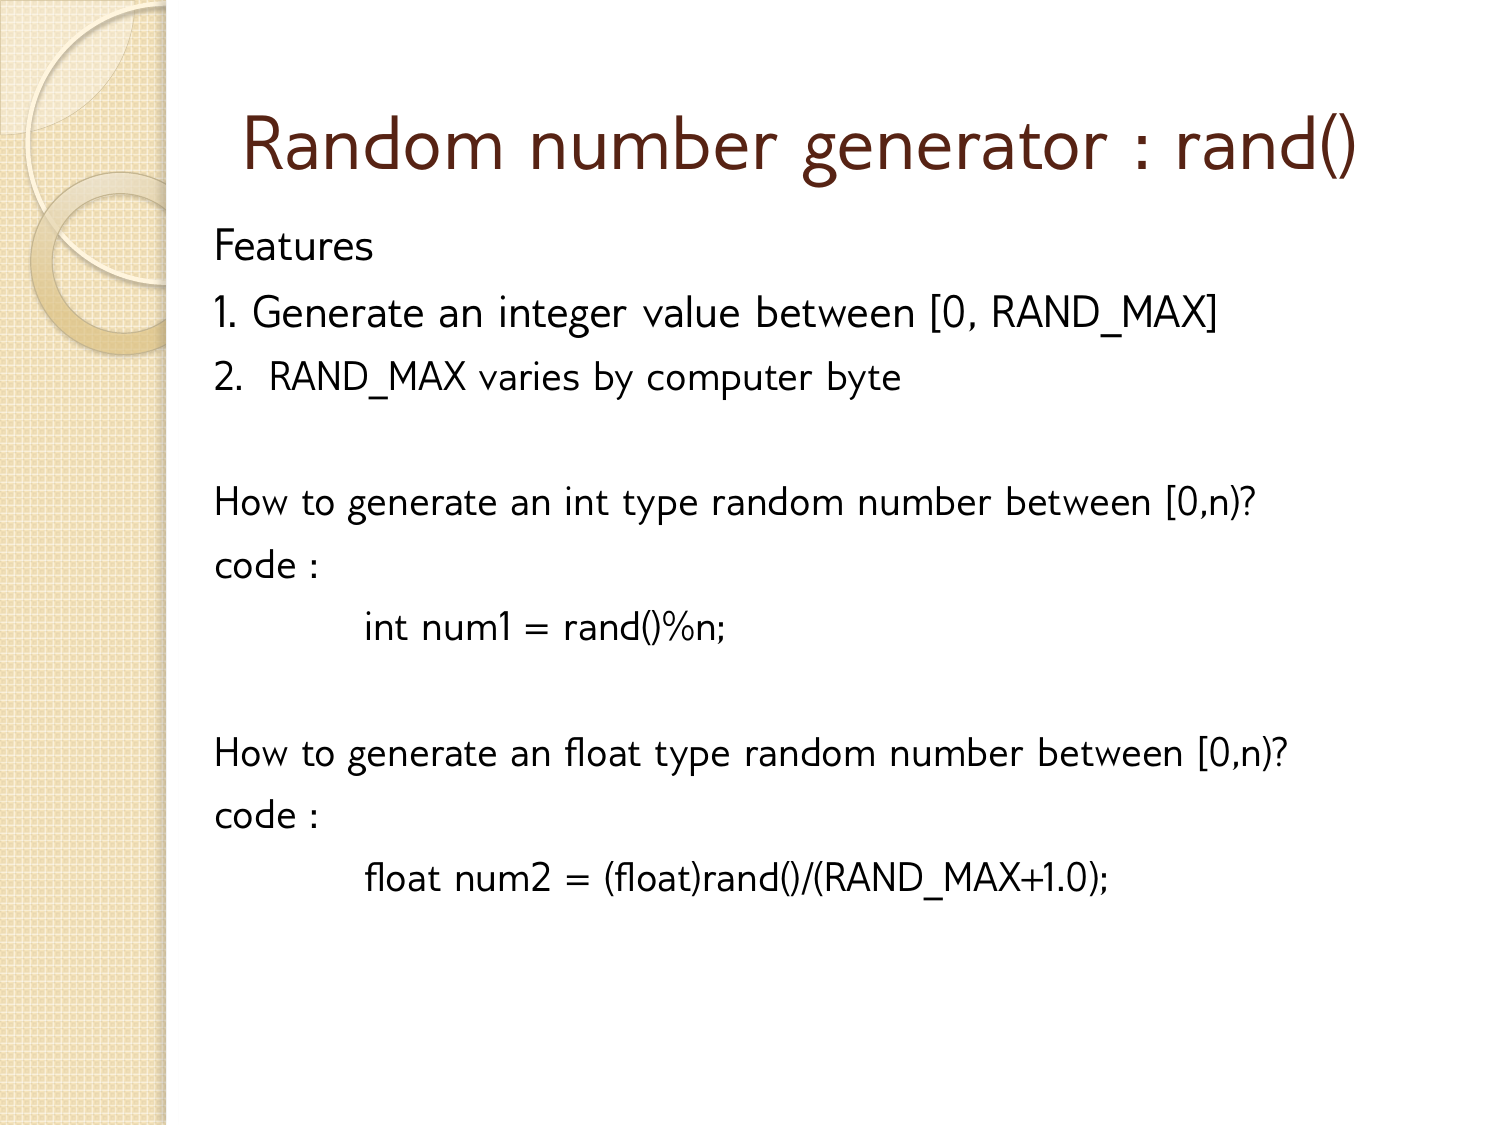

# Random number generator : rand()
Features
1. Generate an integer value between [0, RAND_MAX]
2.  RAND_MAX varies by computer byte

How to generate an int type random number between [0,n)?
code :
	int num1 = rand()%n;

How to generate an float type random number between [0,n)?
code :
	float num2 = (float)rand()/(RAND_MAX+1.0);